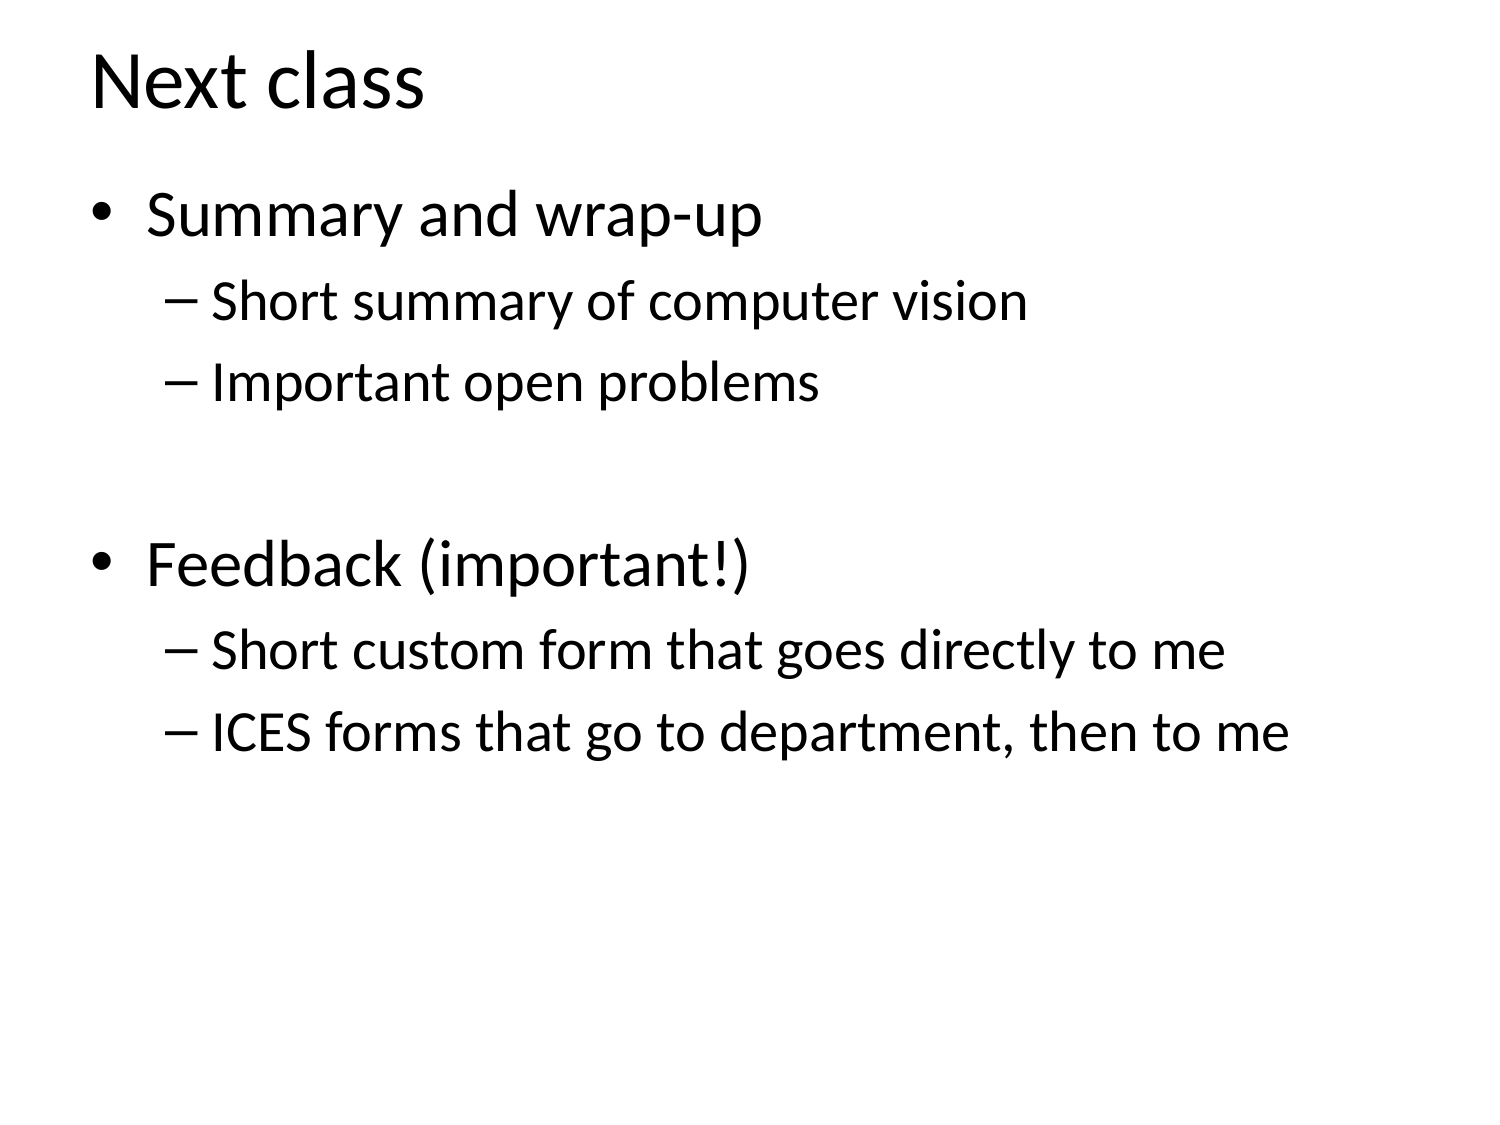

# Next class
Summary and wrap-up
Short summary of computer vision
Important open problems

Feedback (important!)
Short custom form that goes directly to me
ICES forms that go to department, then to me